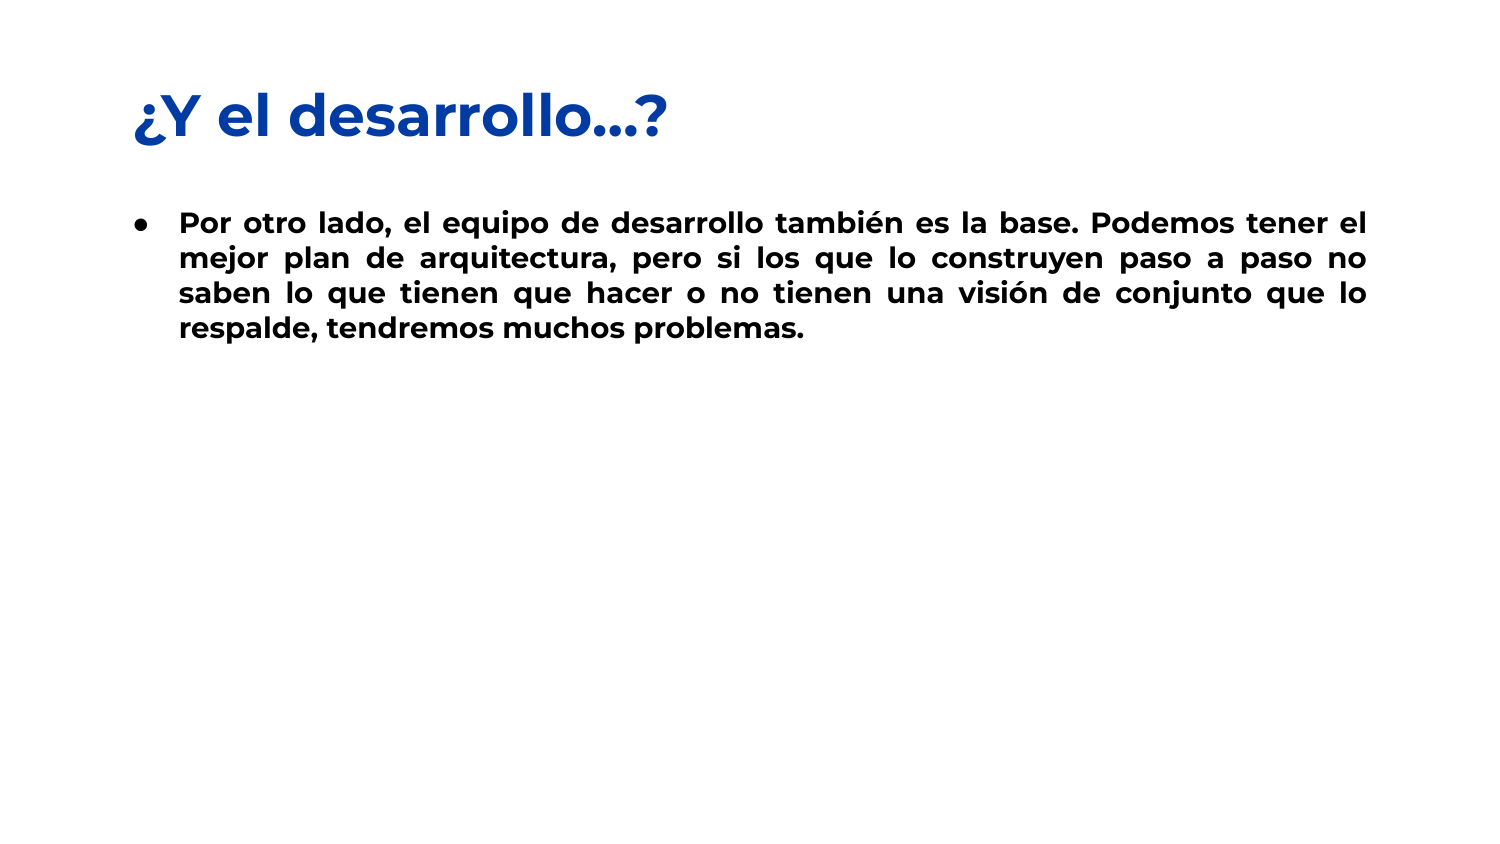

# ¿Y el desarrollo…?
Por otro lado, el equipo de desarrollo también es la base. Podemos tener el mejor plan de arquitectura, pero si los que lo construyen paso a paso no saben lo que tienen que hacer o no tienen una visión de conjunto que lo respalde, tendremos muchos problemas.